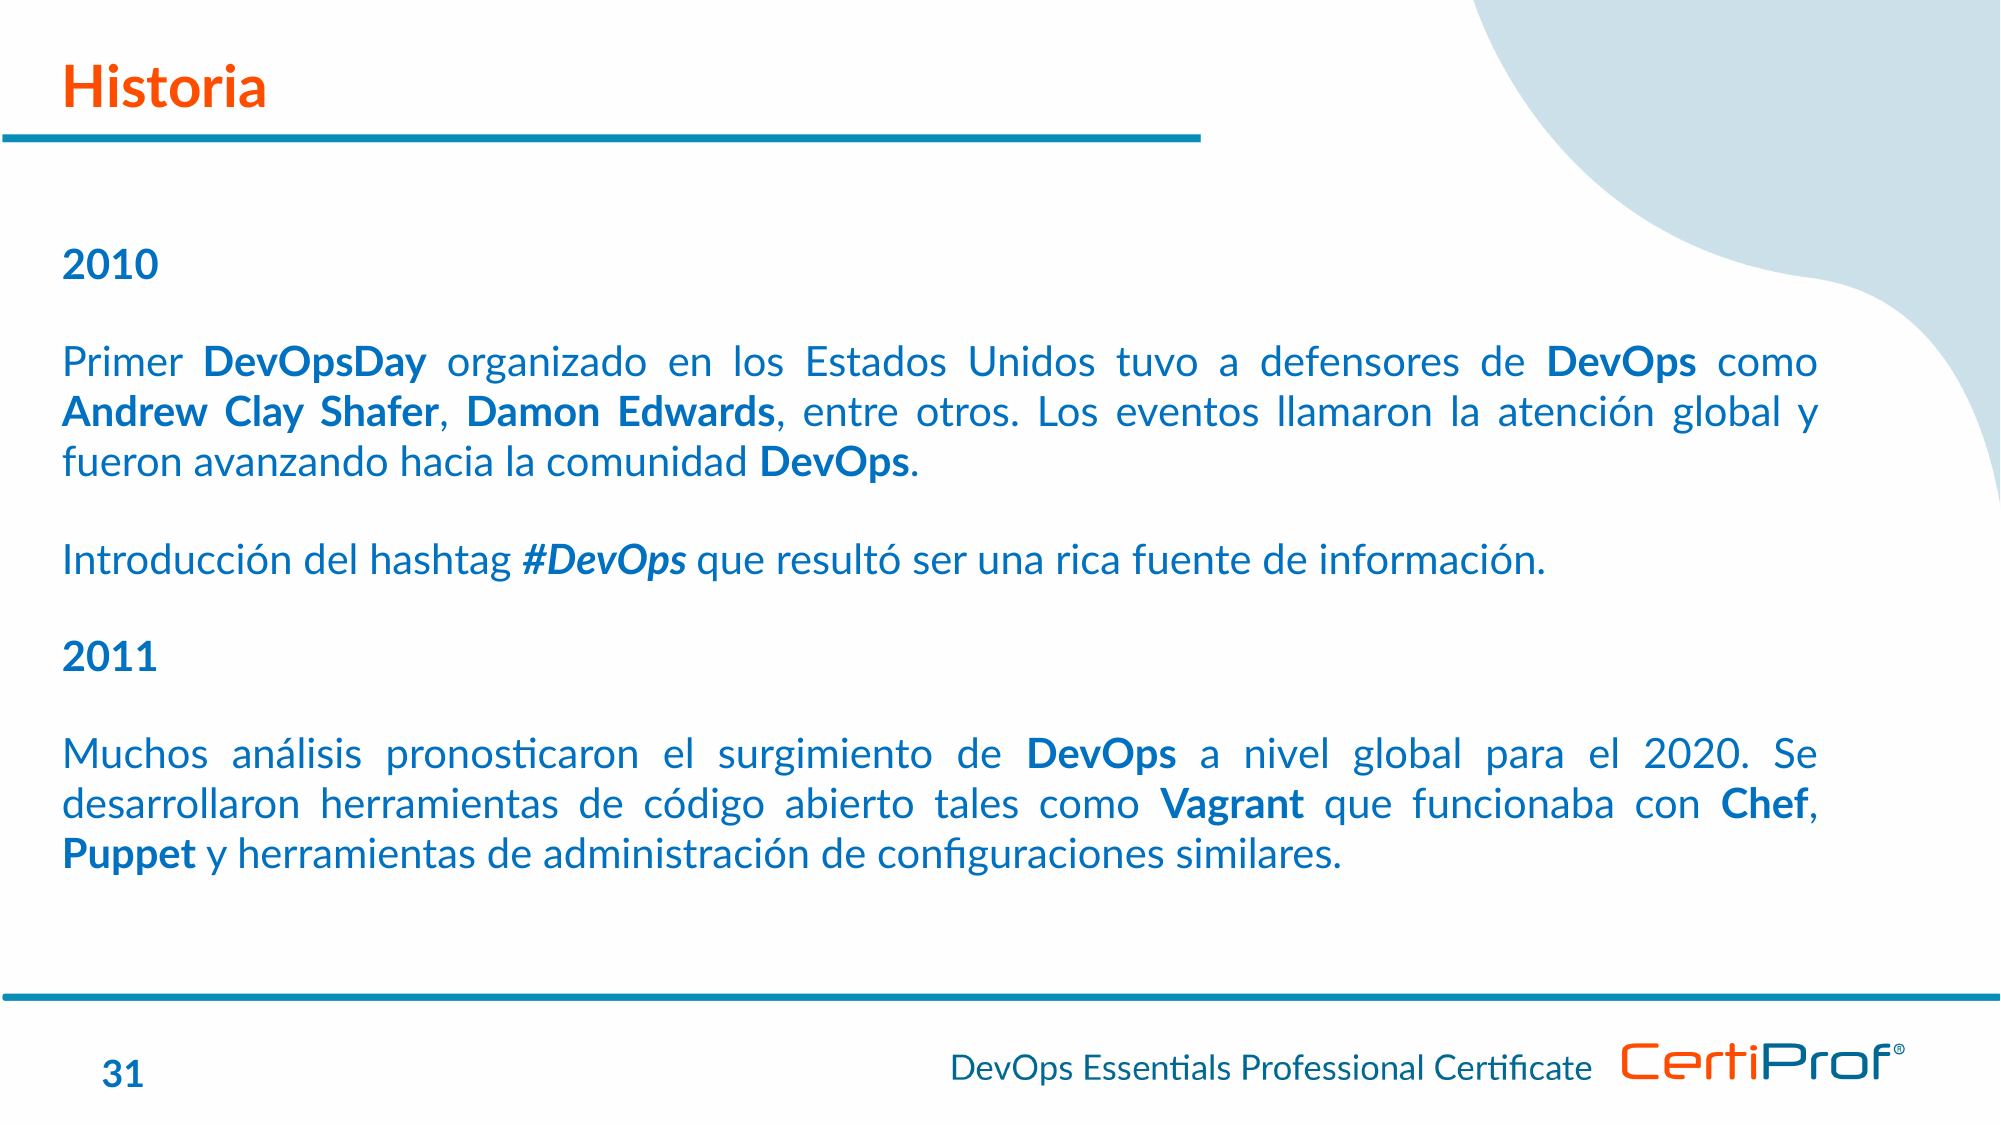

Historia
2010

Primer DevOpsDay organizado en los Estados Unidos tuvo a defensores de DevOps como Andrew Clay Shafer, Damon Edwards, entre otros. Los eventos llamaron la atención global y fueron avanzando hacia la comunidad DevOps.

Introducción del hashtag #DevOps que resultó ser una rica fuente de información.

2011

Muchos análisis pronosticaron el surgimiento de DevOps a nivel global para el 2020. Se desarrollaron herramientas de código abierto tales como Vagrant que funcionaba con Chef, Puppet y herramientas de administración de configuraciones similares.